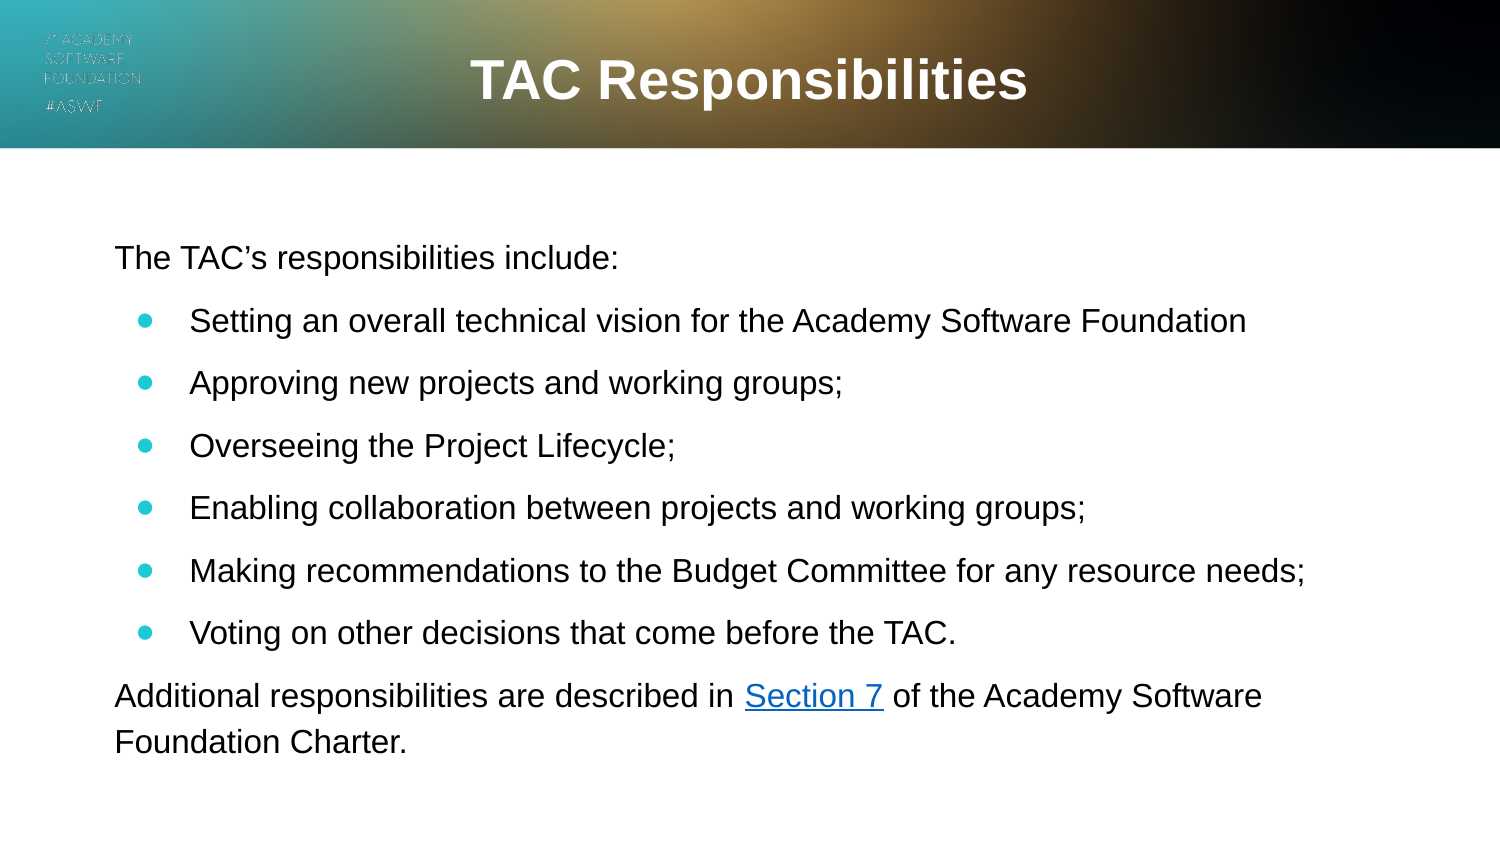

# TAC Responsibilities
The TAC’s responsibilities include:
Setting an overall technical vision for the Academy Software Foundation
Approving new projects and working groups;
Overseeing the Project Lifecycle;
Enabling collaboration between projects and working groups;
Making recommendations to the Budget Committee for any resource needs;
Voting on other decisions that come before the TAC.
Additional responsibilities are described in Section 7 of the Academy Software Foundation Charter.